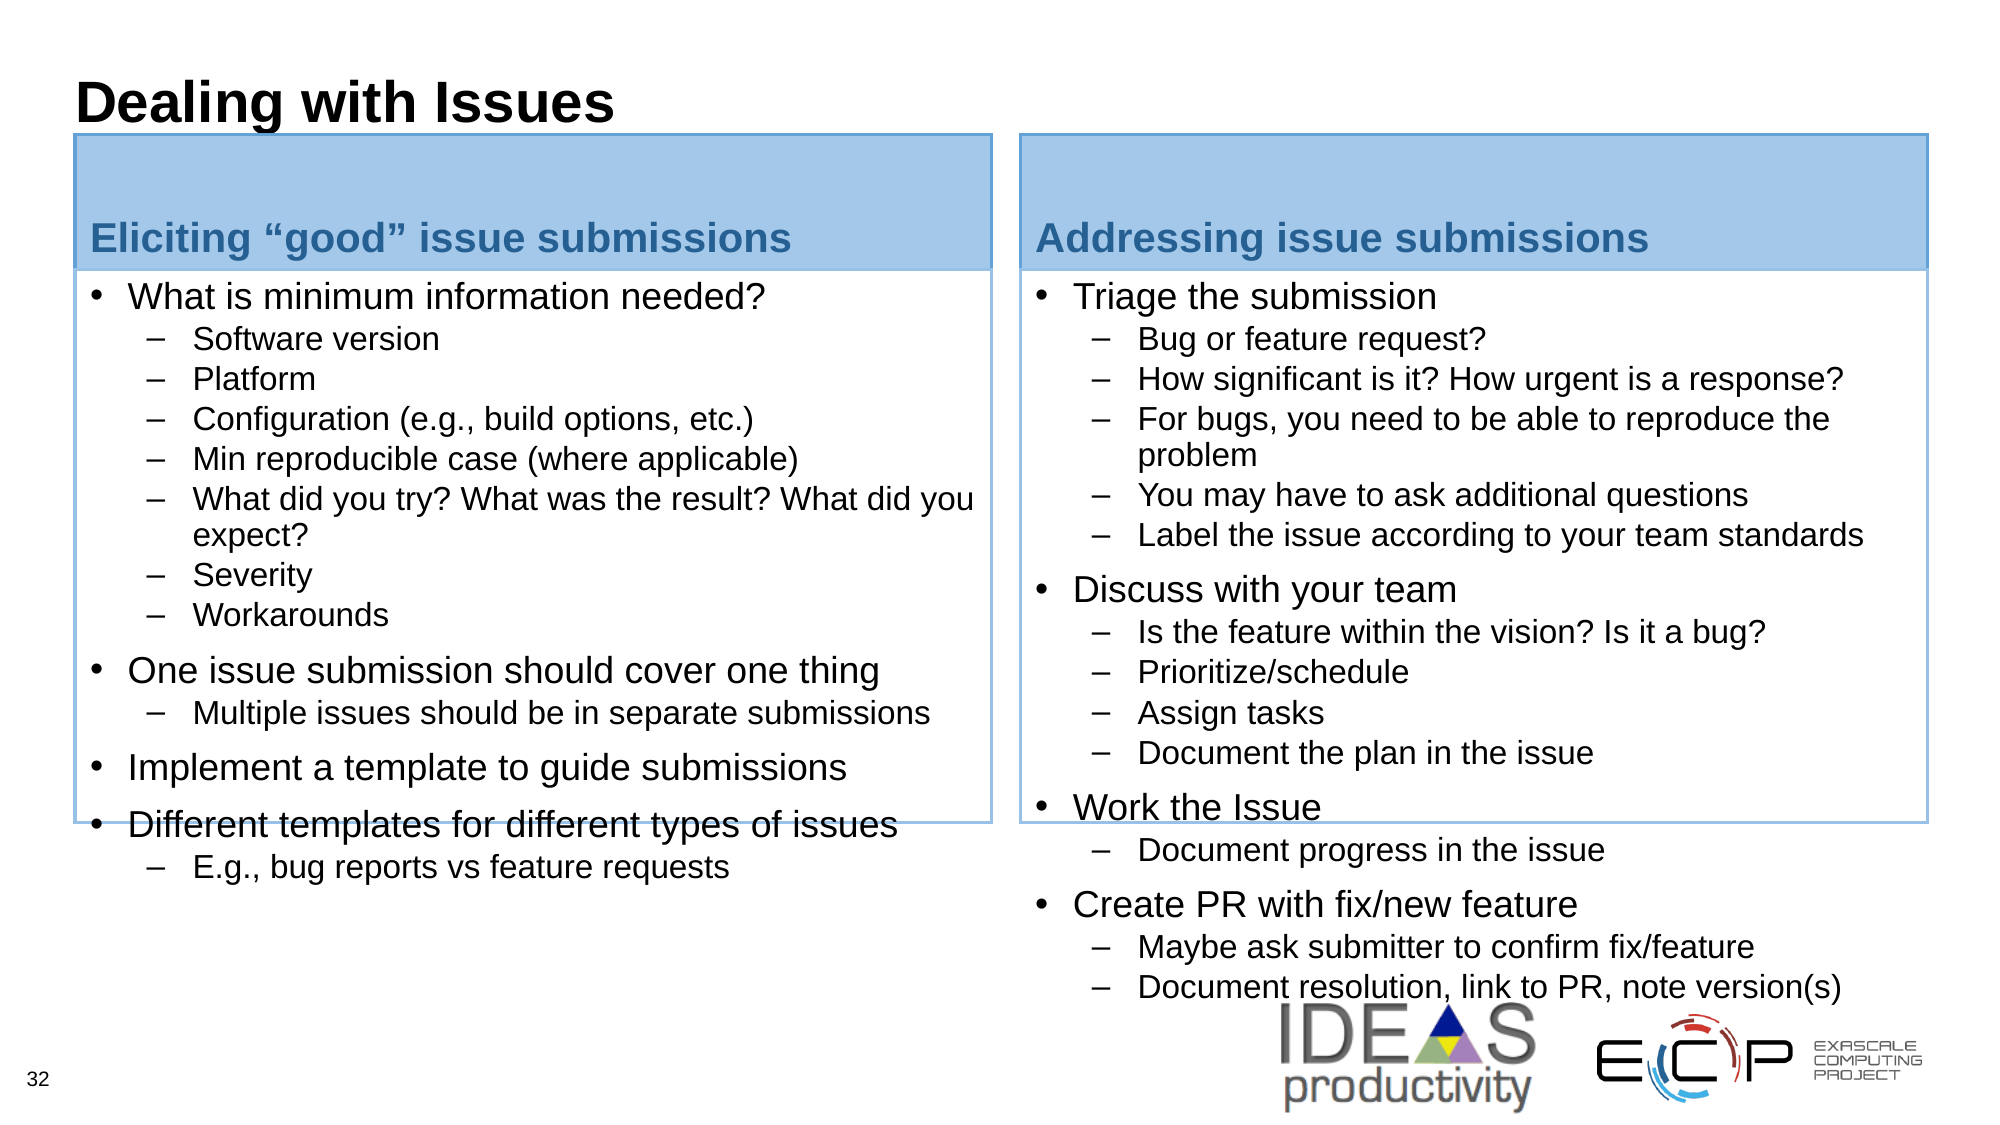

# Dealing with Issues
Eliciting “good” issue submissions
Addressing issue submissions
What is minimum information needed?
Software version
Platform
Configuration (e.g., build options, etc.)
Min reproducible case (where applicable)
What did you try? What was the result? What did you expect?
Severity
Workarounds
One issue submission should cover one thing
Multiple issues should be in separate submissions
Implement a template to guide submissions
Different templates for different types of issues
E.g., bug reports vs feature requests
Triage the submission
Bug or feature request?
How significant is it? How urgent is a response?
For bugs, you need to be able to reproduce the problem
You may have to ask additional questions
Label the issue according to your team standards
Discuss with your team
Is the feature within the vision? Is it a bug?
Prioritize/schedule
Assign tasks
Document the plan in the issue
Work the Issue
Document progress in the issue
Create PR with fix/new feature
Maybe ask submitter to confirm fix/feature
Document resolution, link to PR, note version(s)